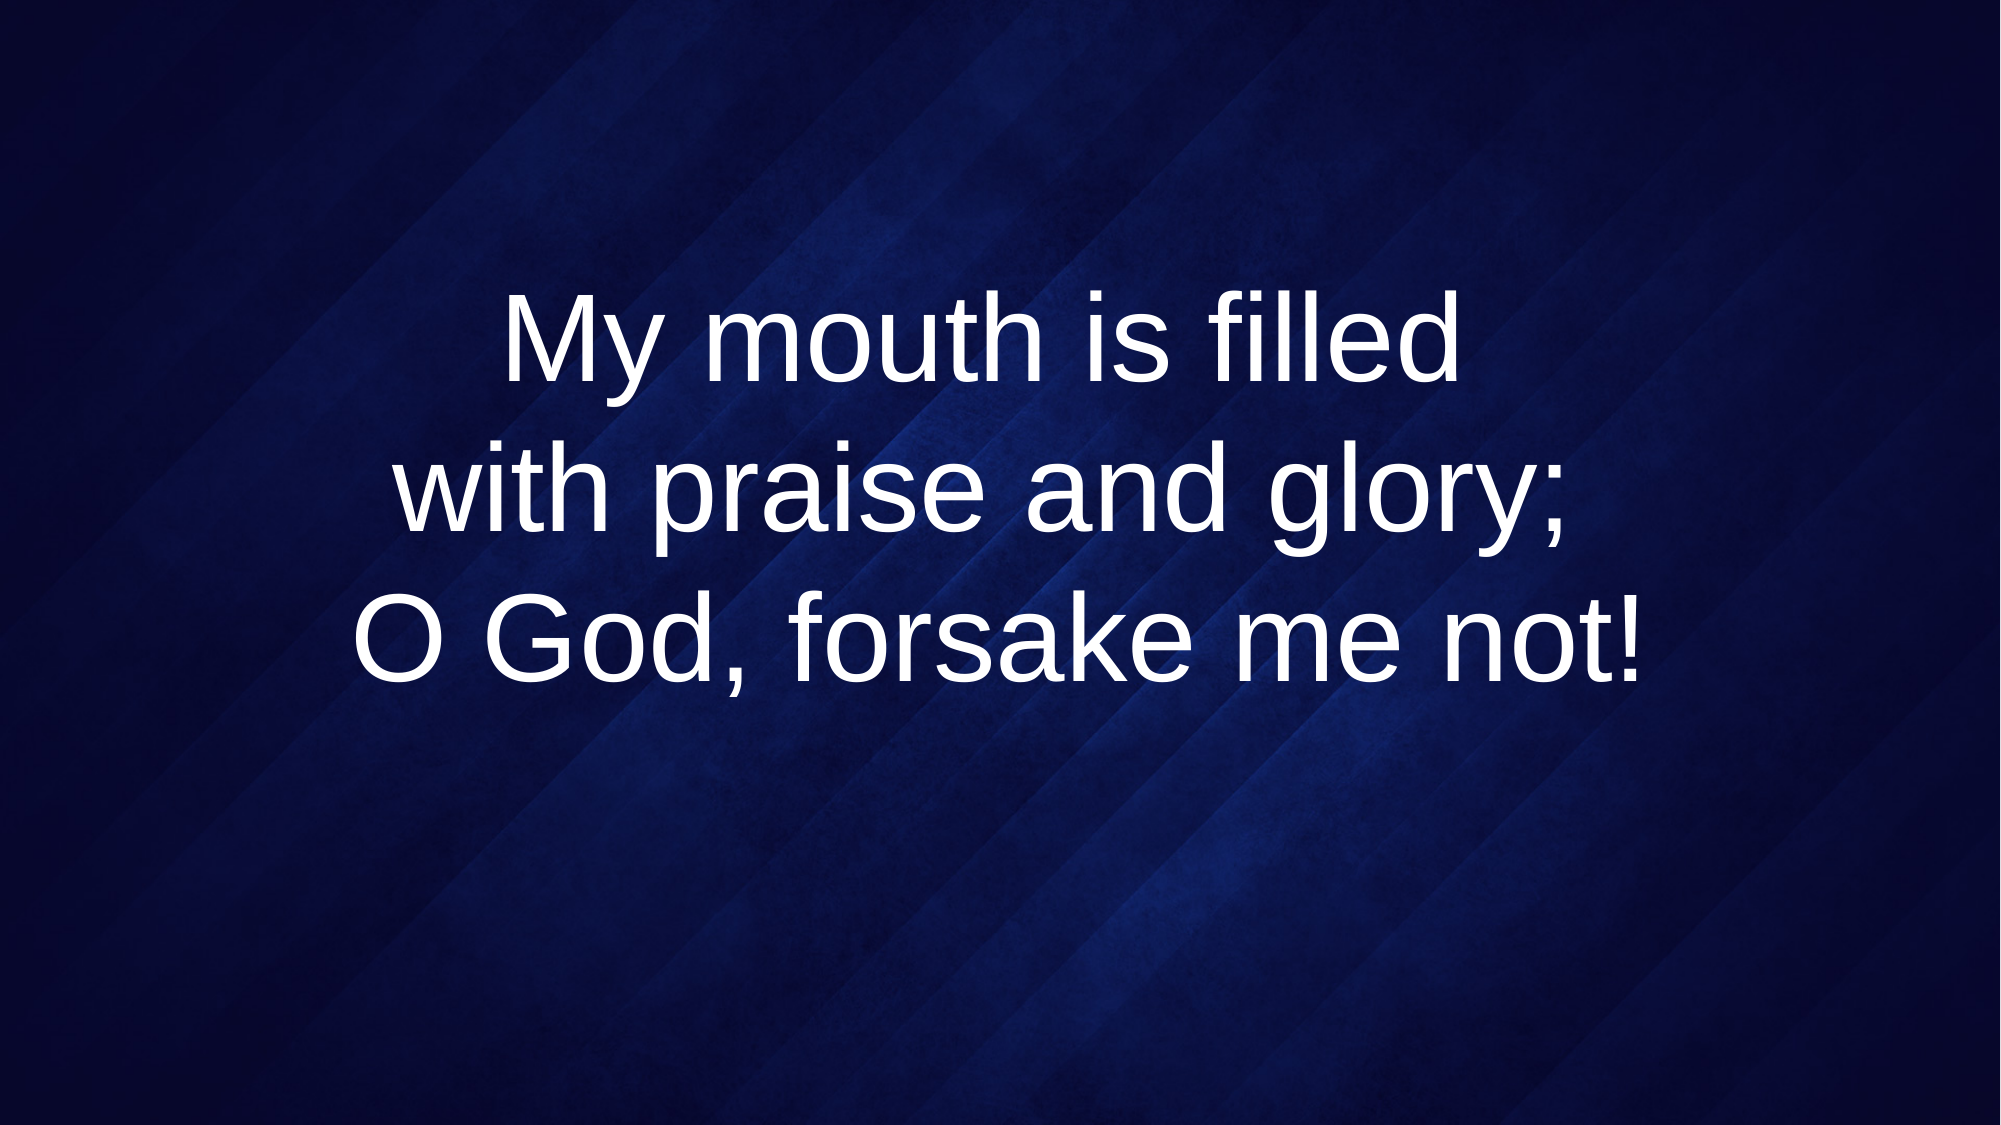

# My mouth is filled with praise and glory; O God, forsake me not!